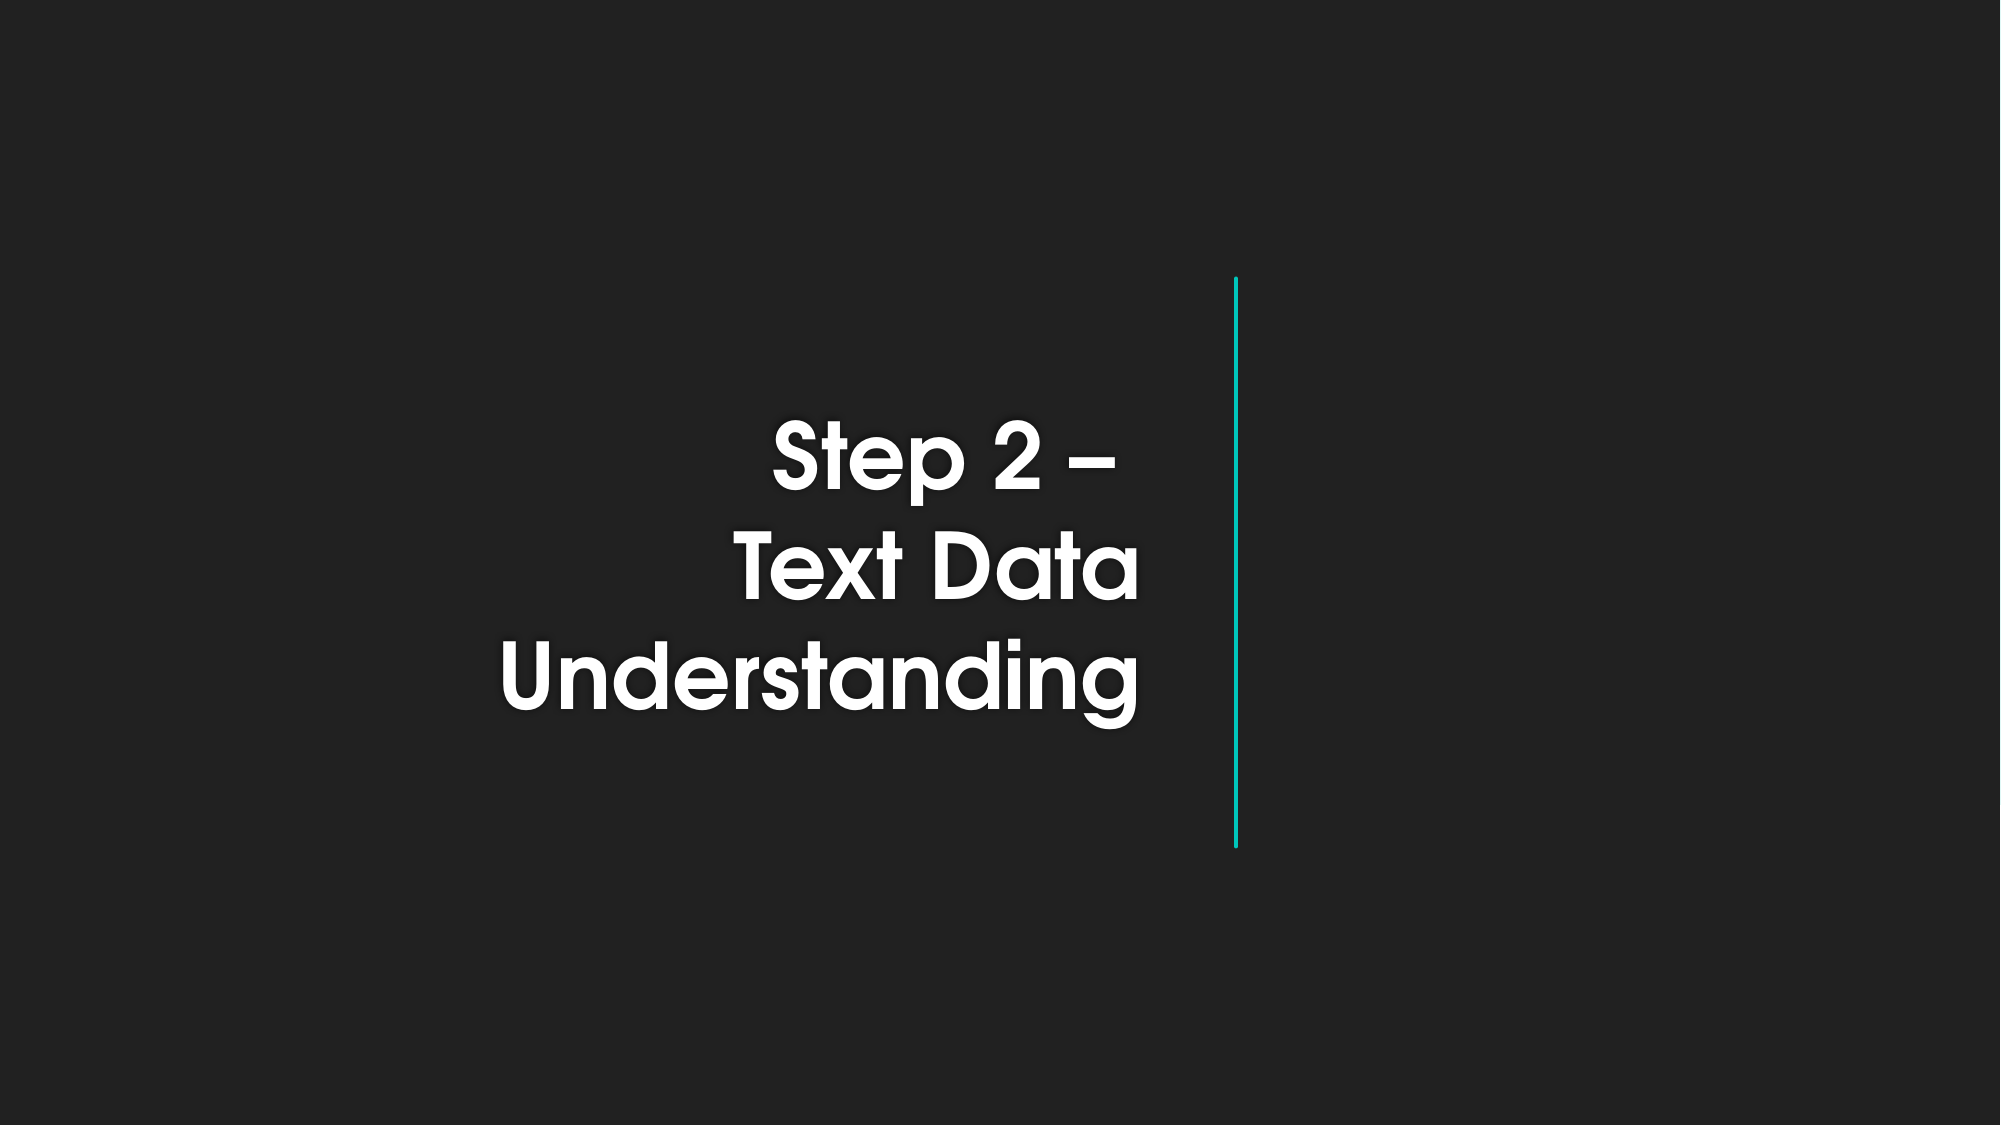

# Step 2 – Text Data Understanding